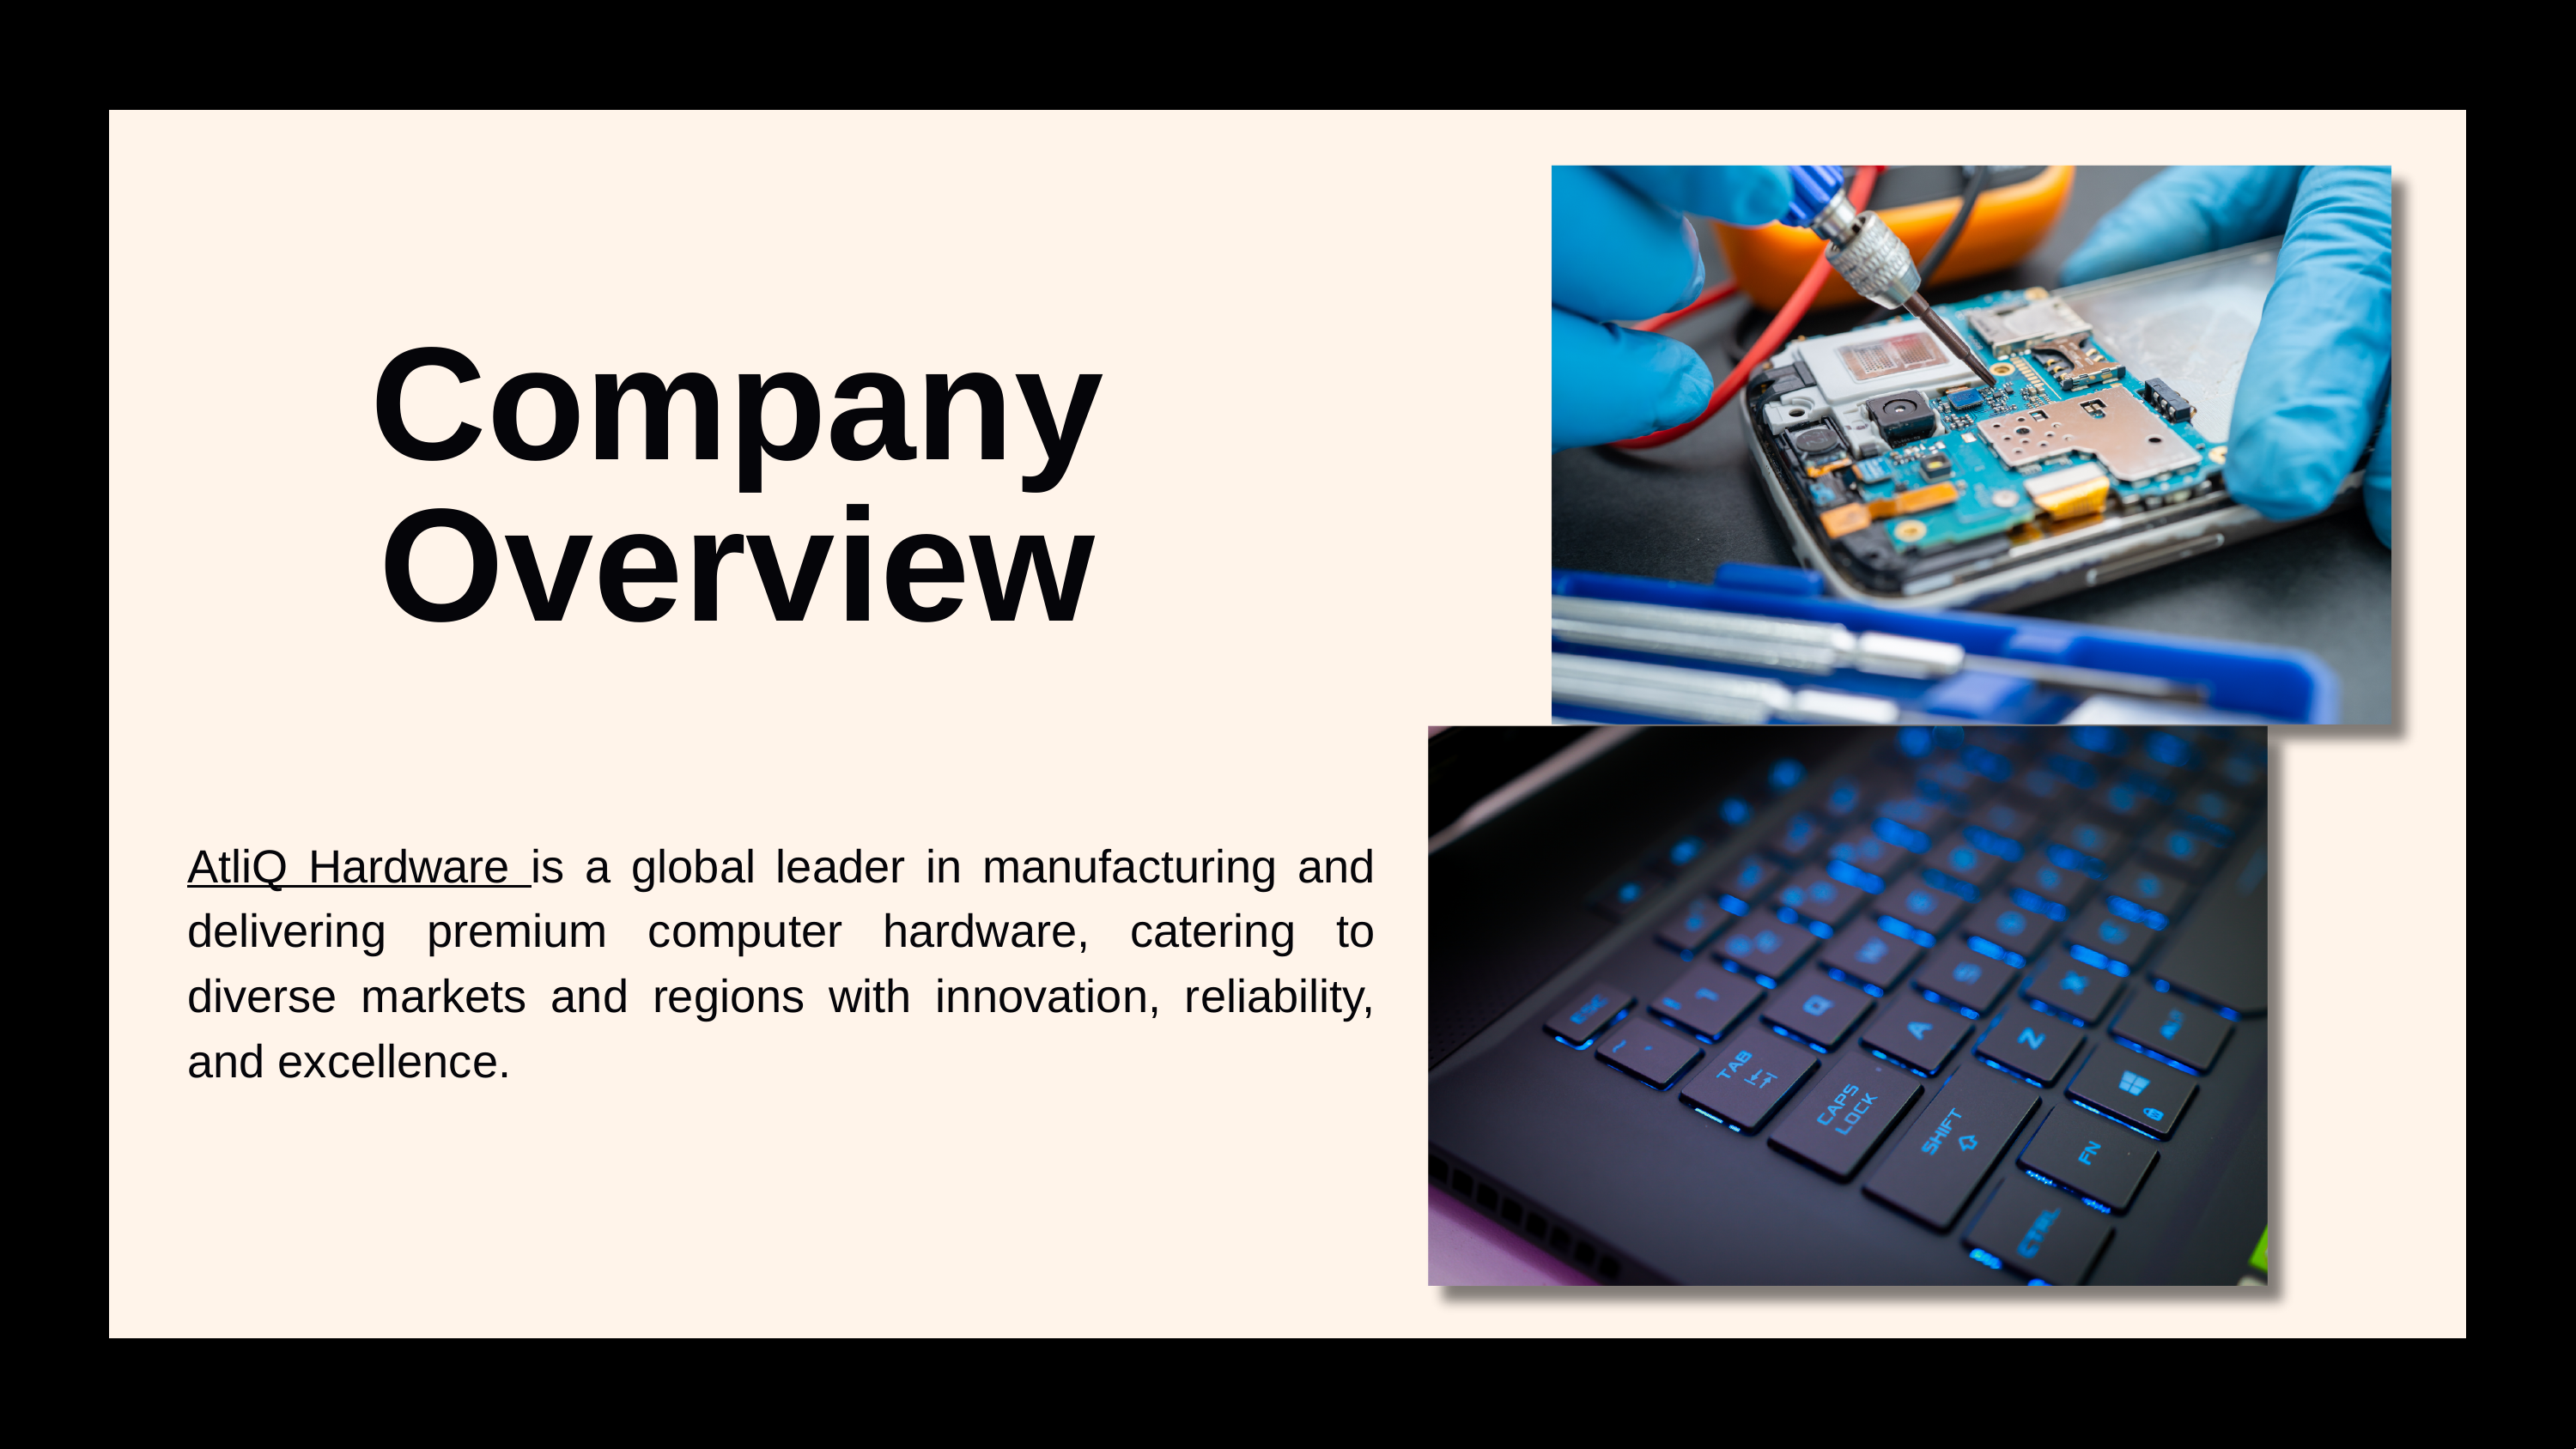

Company Overview

AtliQ Hardware is a global leader in manufacturing and delivering premium computer hardware, catering to diverse markets and regions with innovation, reliability, and excellence.